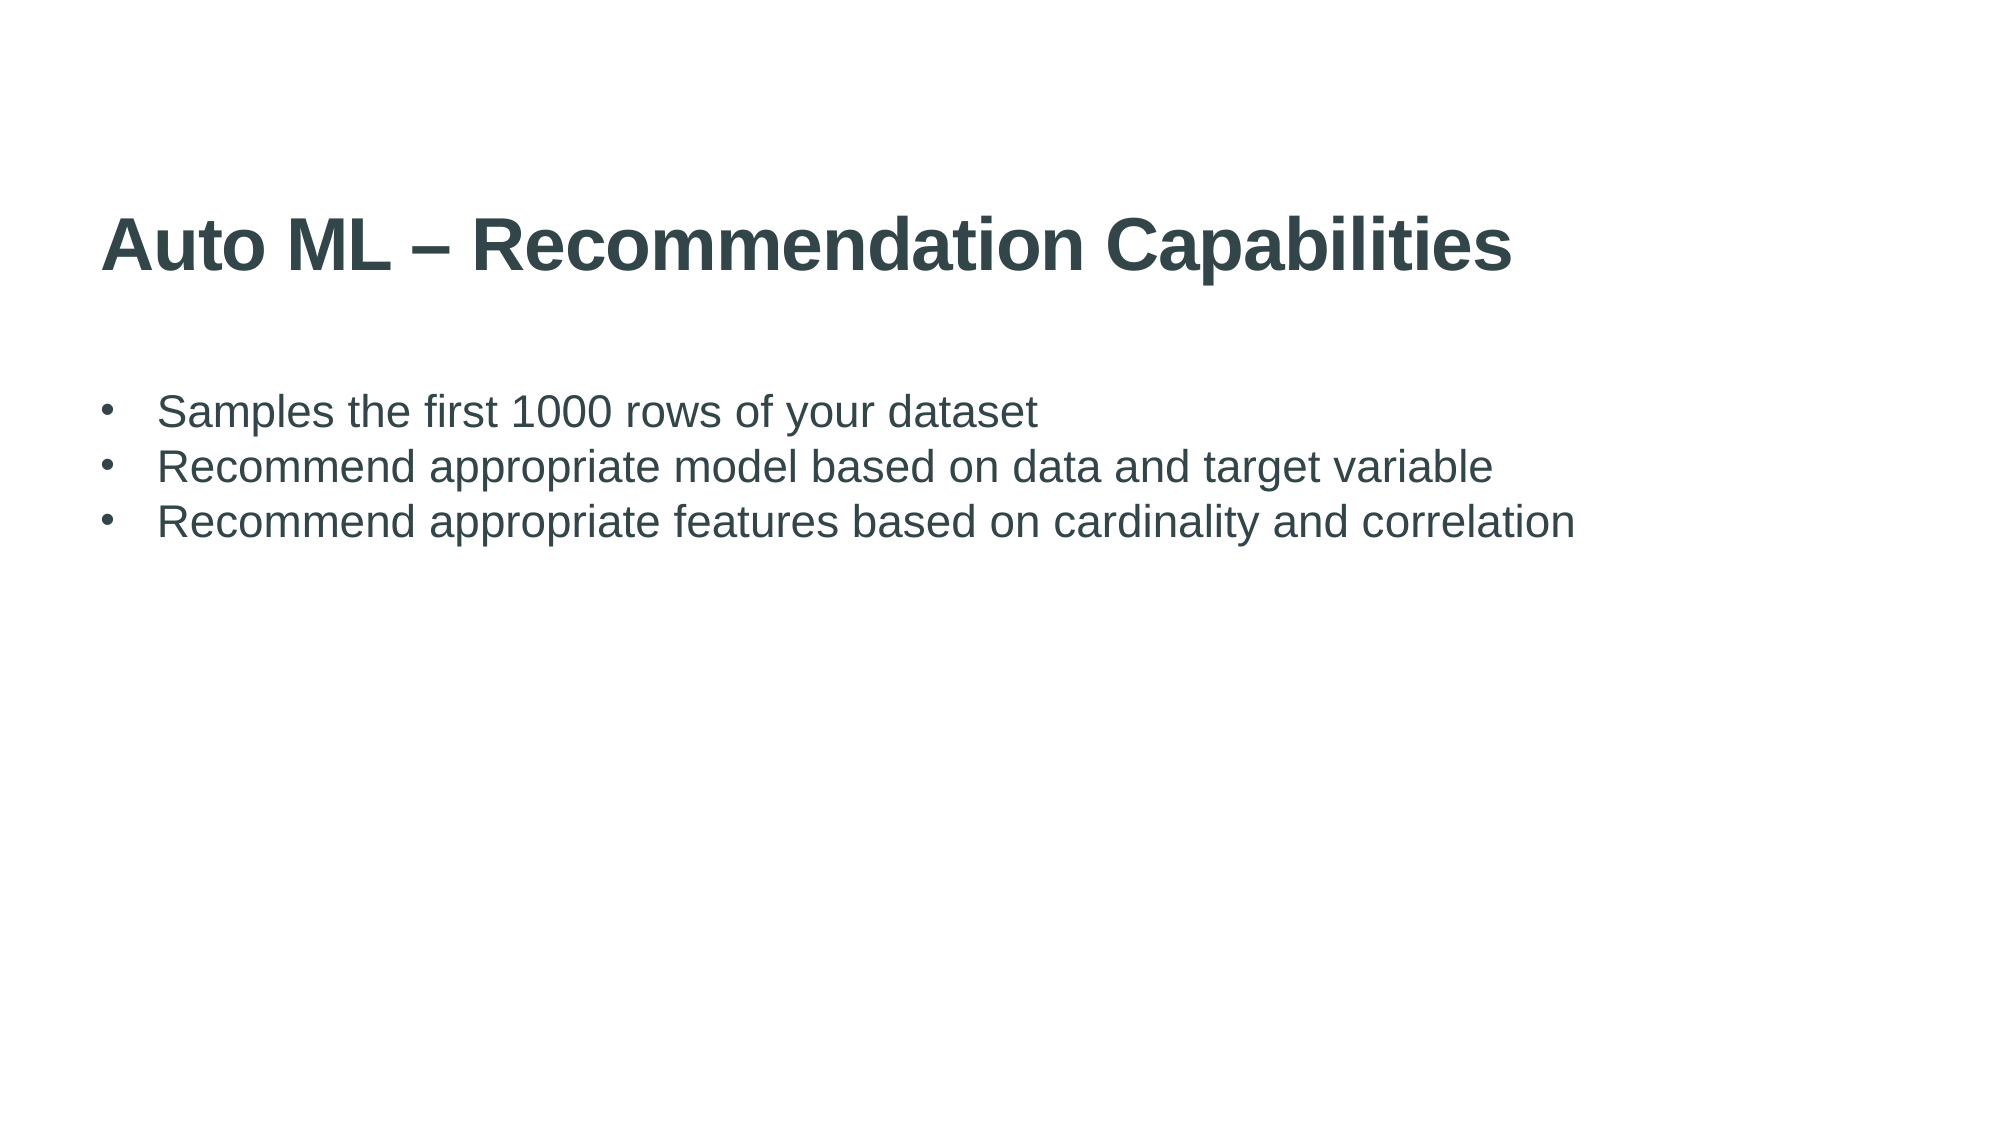

Auto ML – Recommendation Capabilities

Samples the first 1000 rows of your dataset
Recommend appropriate model based on data and target variable
Recommend appropriate features based on cardinality and correlation